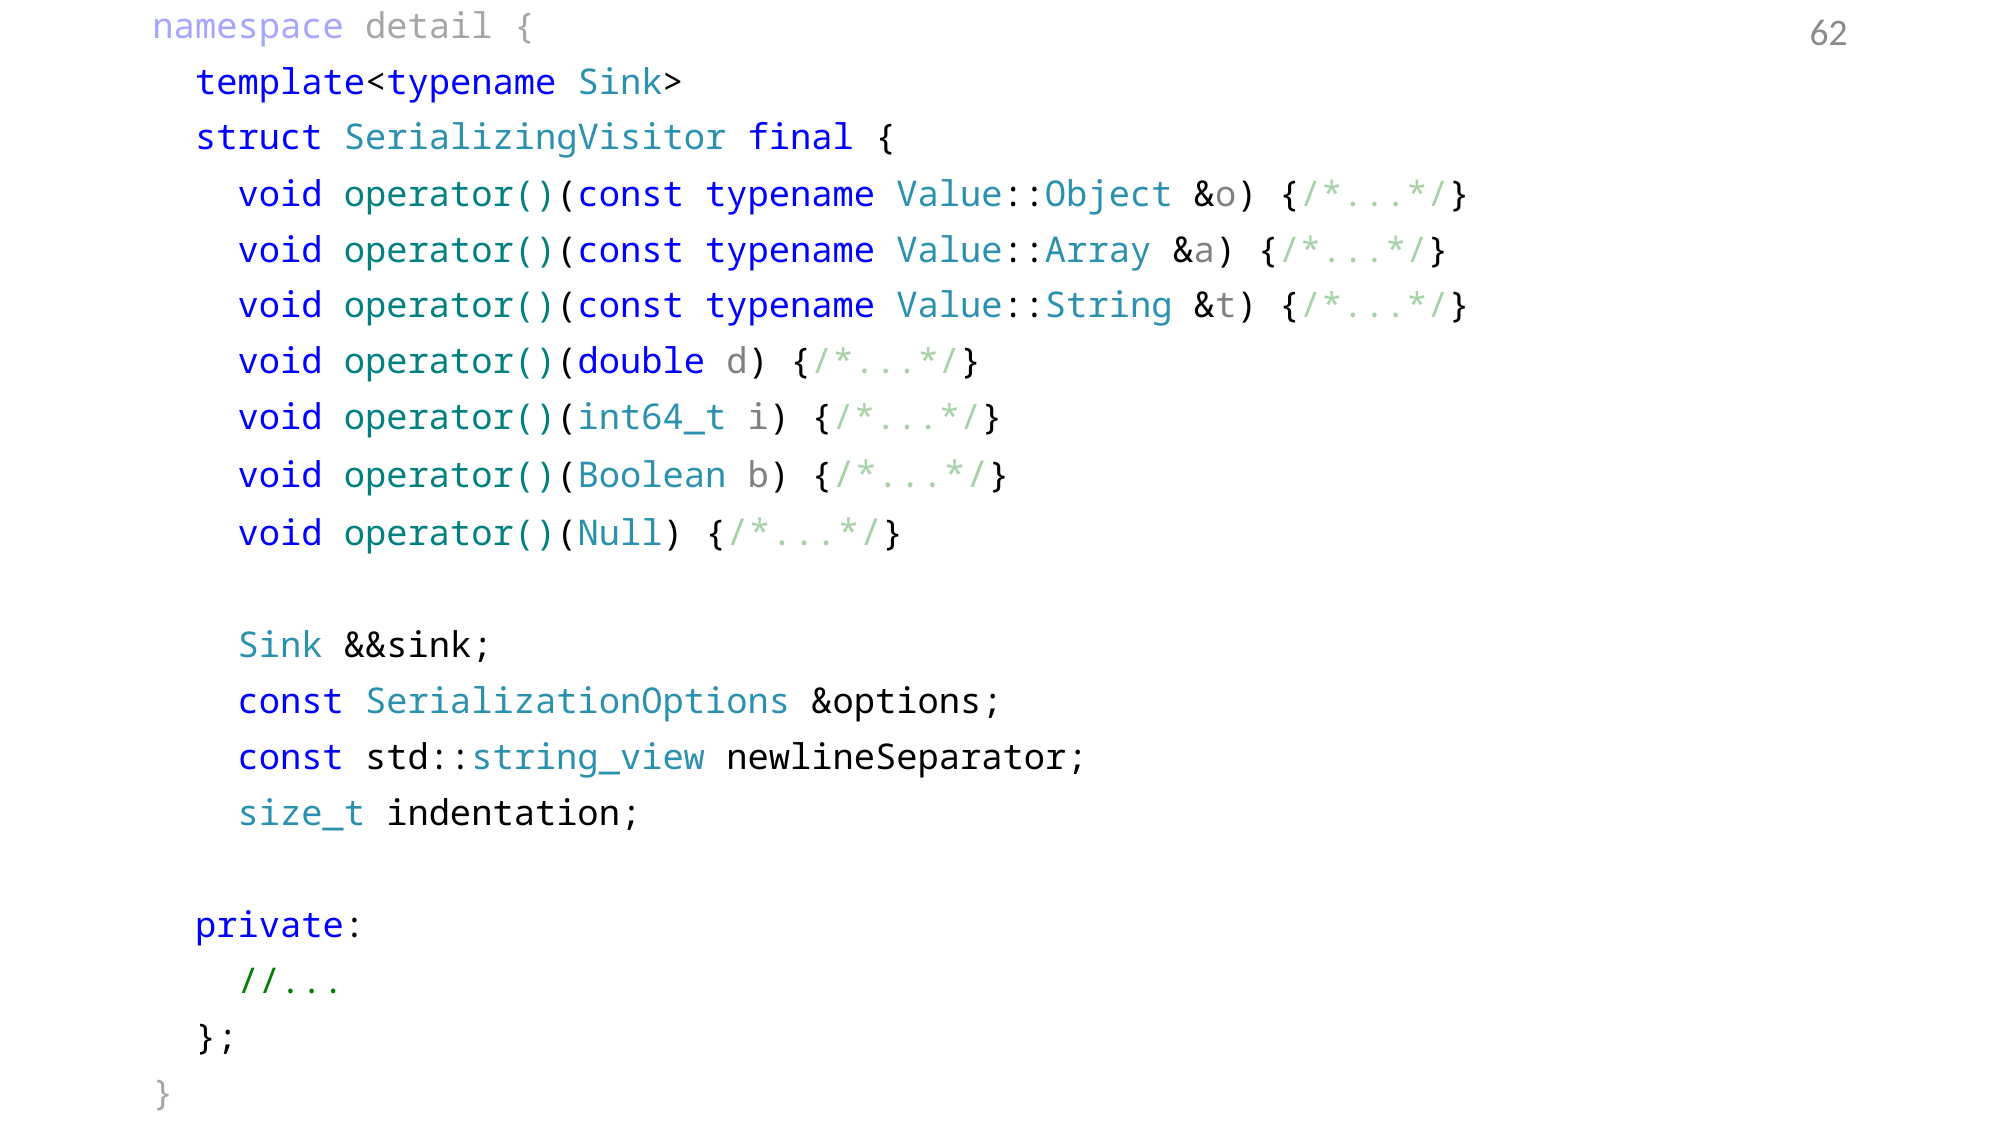

namespace detail {
  template<typename Sink>
  struct SerializingVisitor final {
    void operator()(const typename Value::Object &o) {/*...*/}
    void operator()(const typename Value::Array &a) {/*...*/}
    void operator()(const typename Value::String &t) {/*...*/}
    void operator()(double d) {/*...*/}
    void operator()(int64_t i) {/*...*/}
    void operator()(Boolean b) {/*...*/}
    void operator()(Null) {/*...*/}

    Sink &&sink;
    const SerializationOptions &options;
    const std::string_view newlineSeparator;
    size_t indentation;

  private:
    //...
  };
}
62